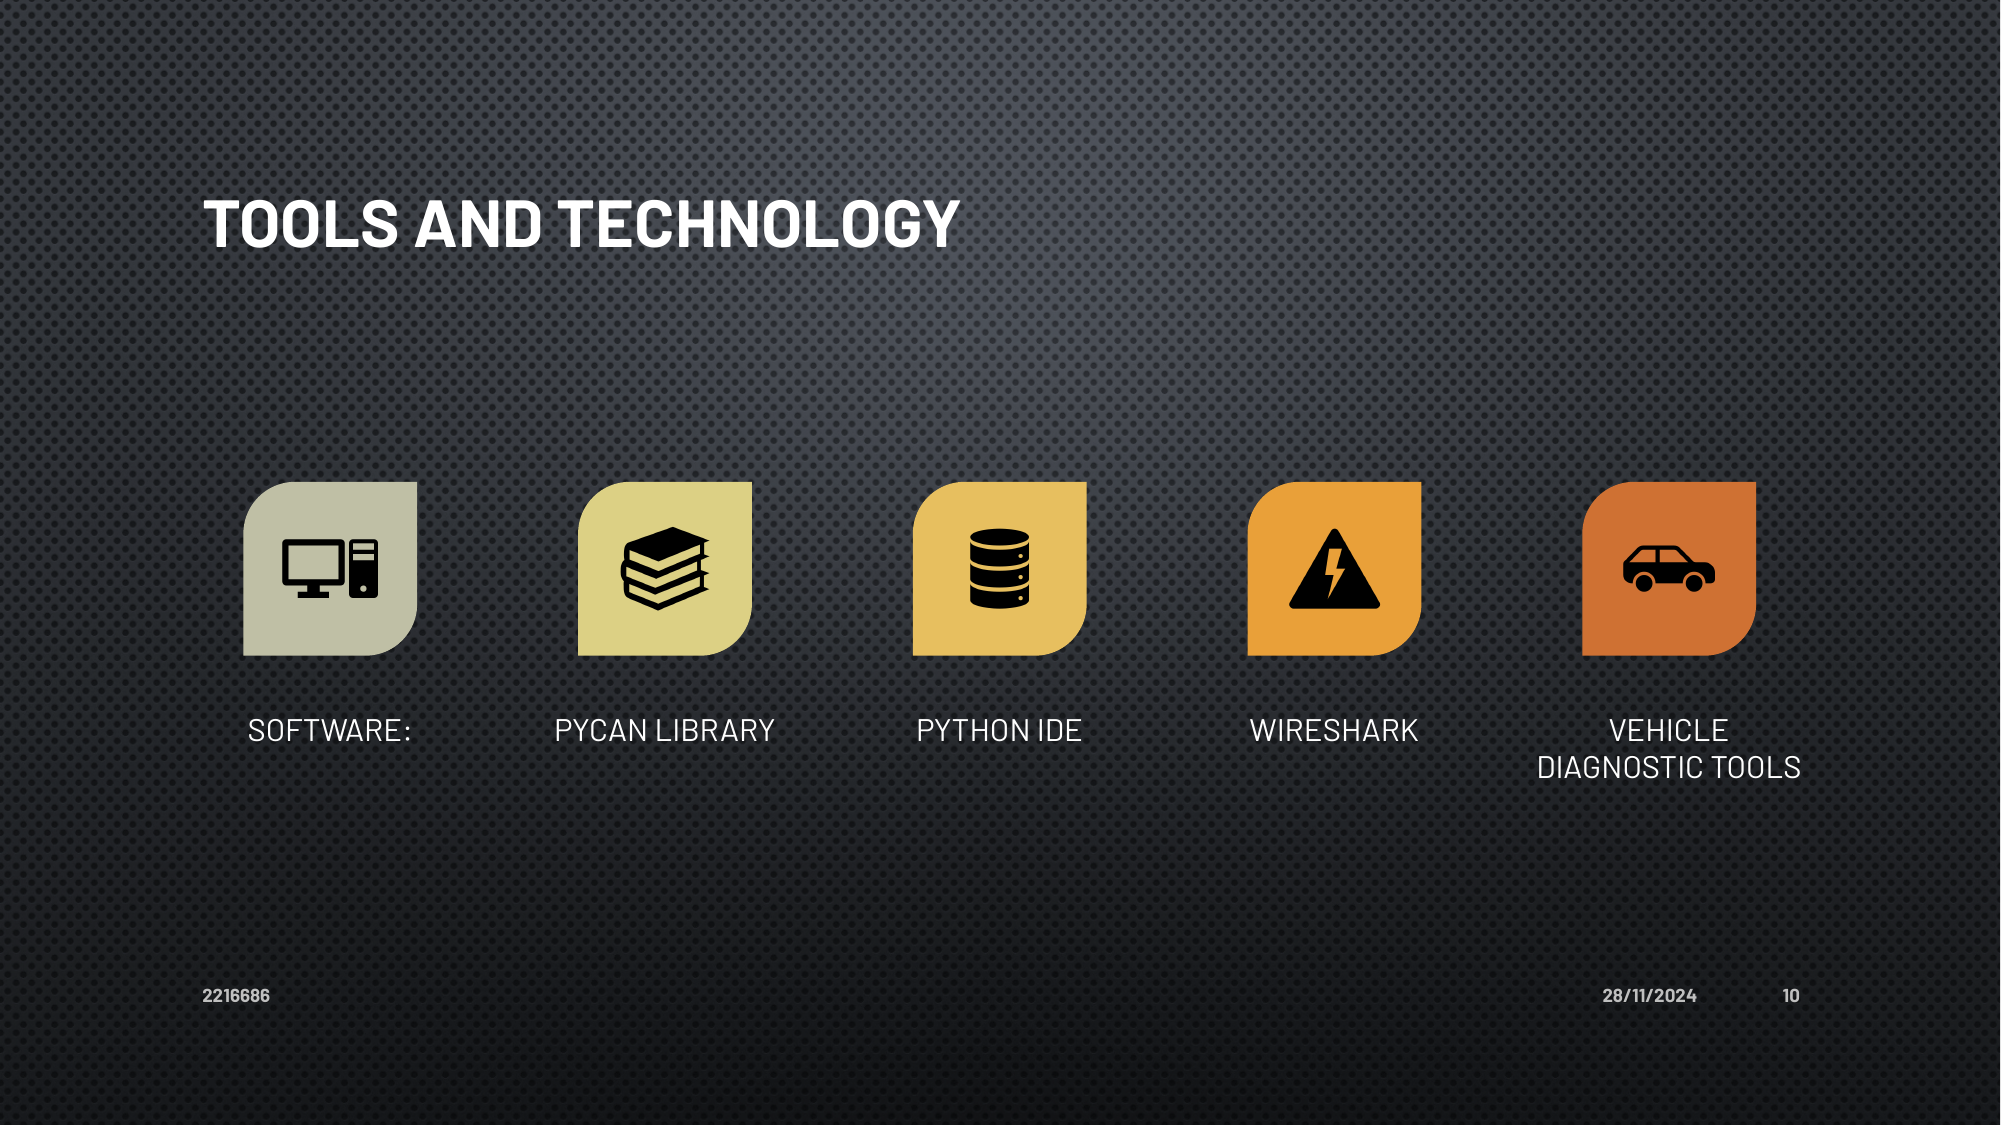

# Tools and Technology
Software:
PyCAN Library
Python IDE
Wireshark
Vehicle Diagnostic Tools
2216686
28/11/2024
10